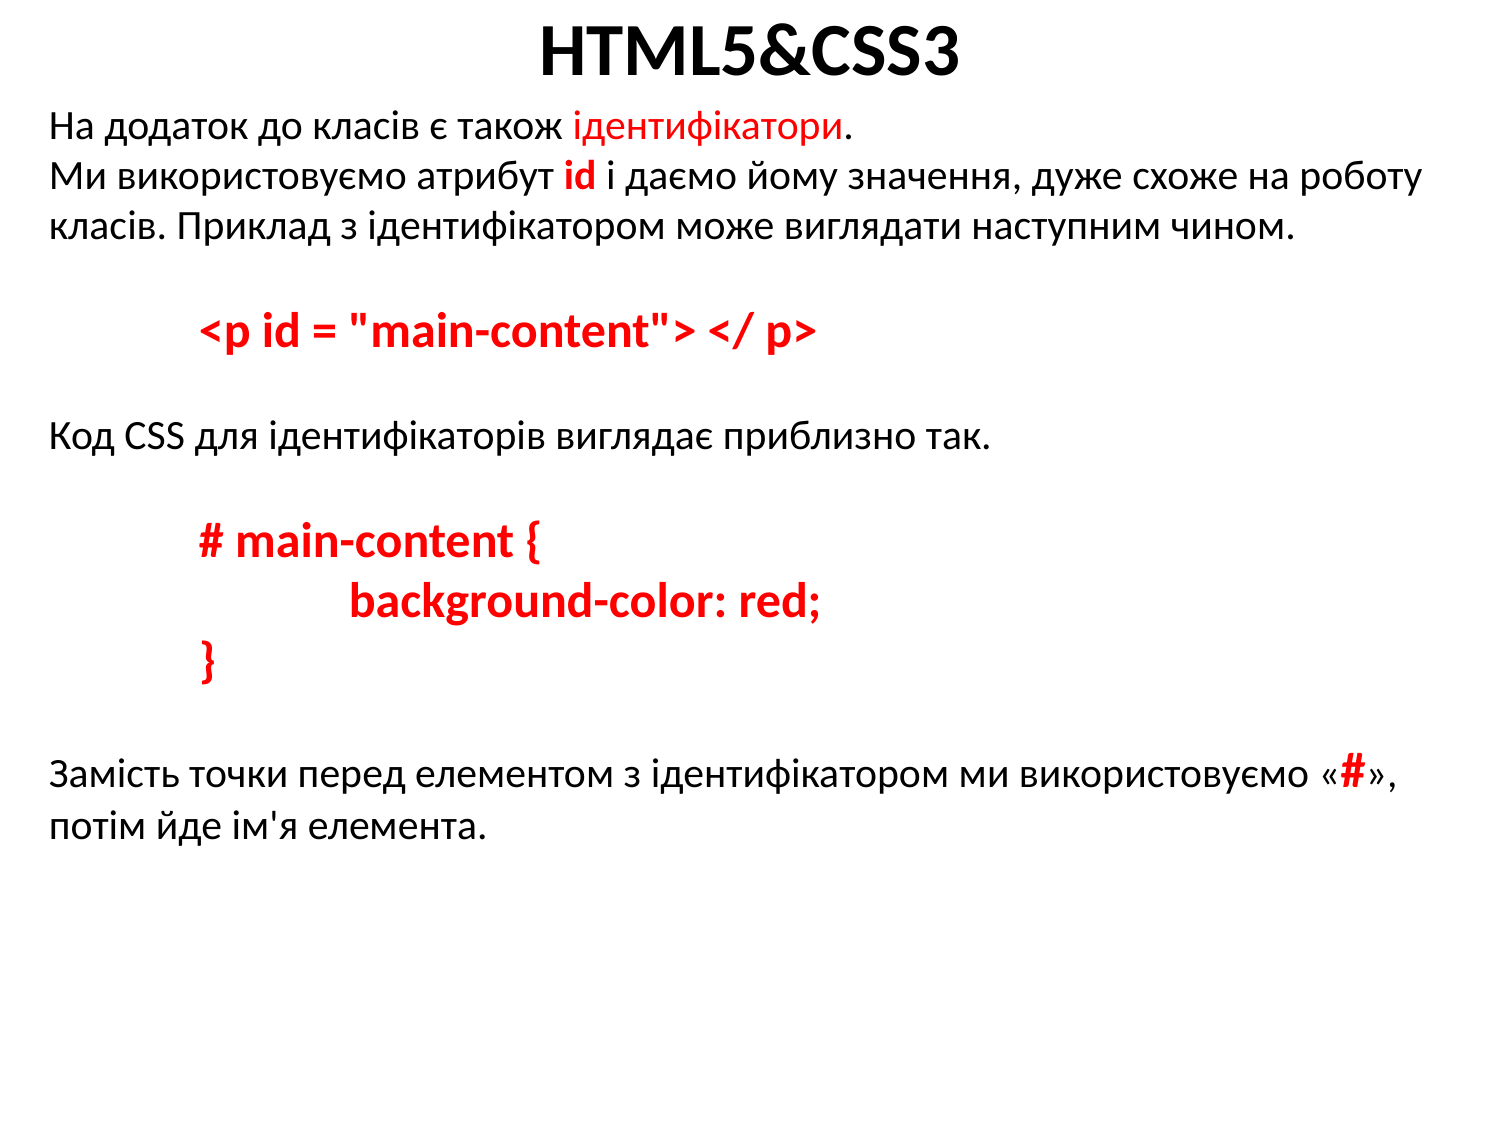

# HTML5&CSS3
На додаток до класів є також ідентифікатори.
Ми використовуємо атрибут id і даємо йому значення, дуже схоже на роботу класів. Приклад з ідентифікатором може виглядати наступним чином.
	<p id = "main-content"> </ p>
Код CSS для ідентифікаторів виглядає приблизно так.
	# main-content {
   		background-color: red;
	}
Замість точки перед елементом з ідентифікатором ми використовуємо «#», потім йде ім'я елемента.